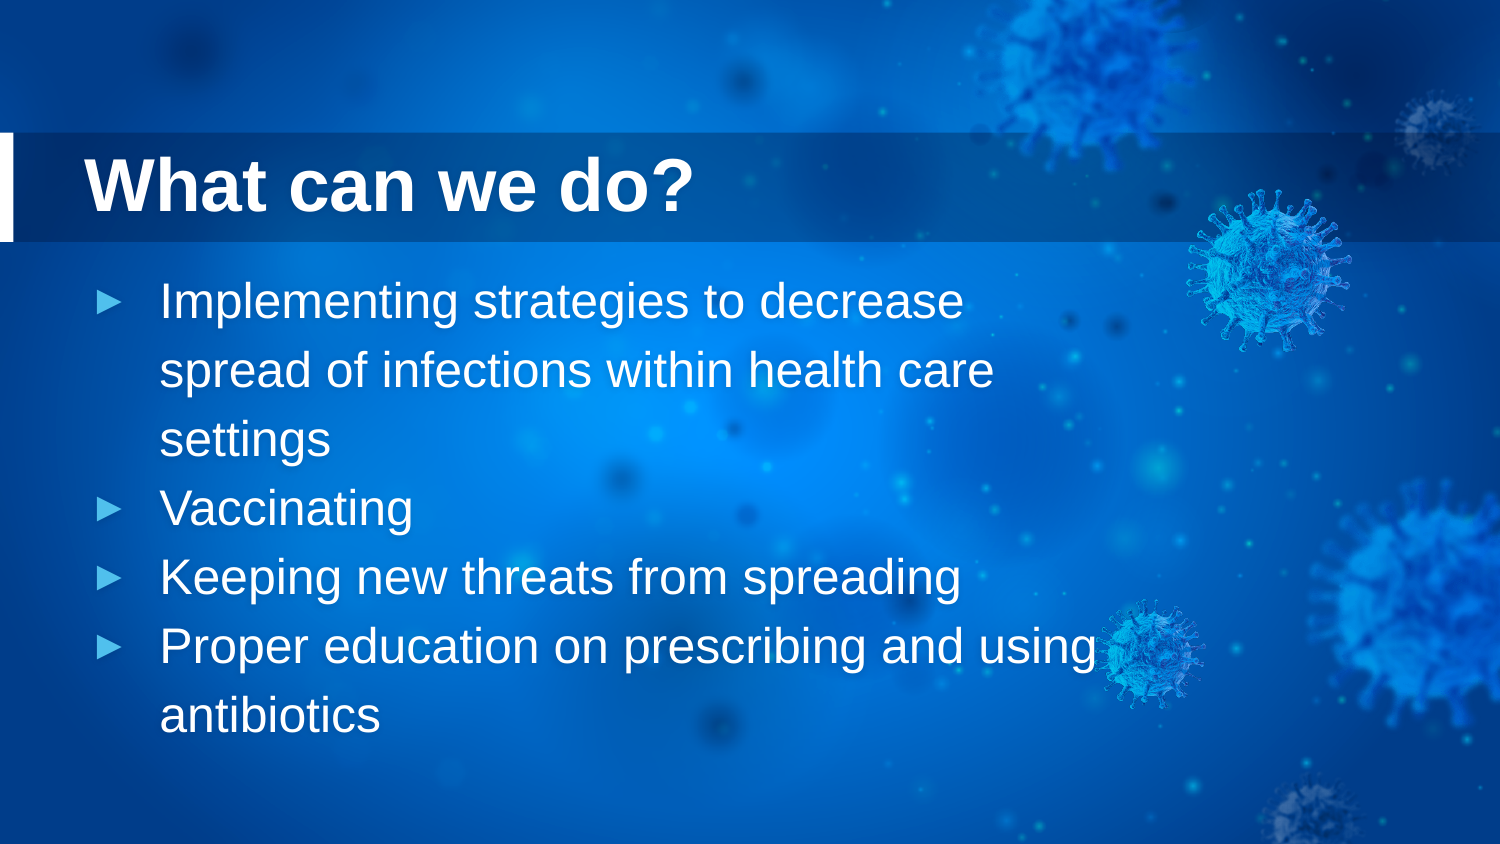

# What can we do?
Implementing strategies to decrease spread of infections within health care settings
Vaccinating
Keeping new threats from spreading
Proper education on prescribing and using antibiotics